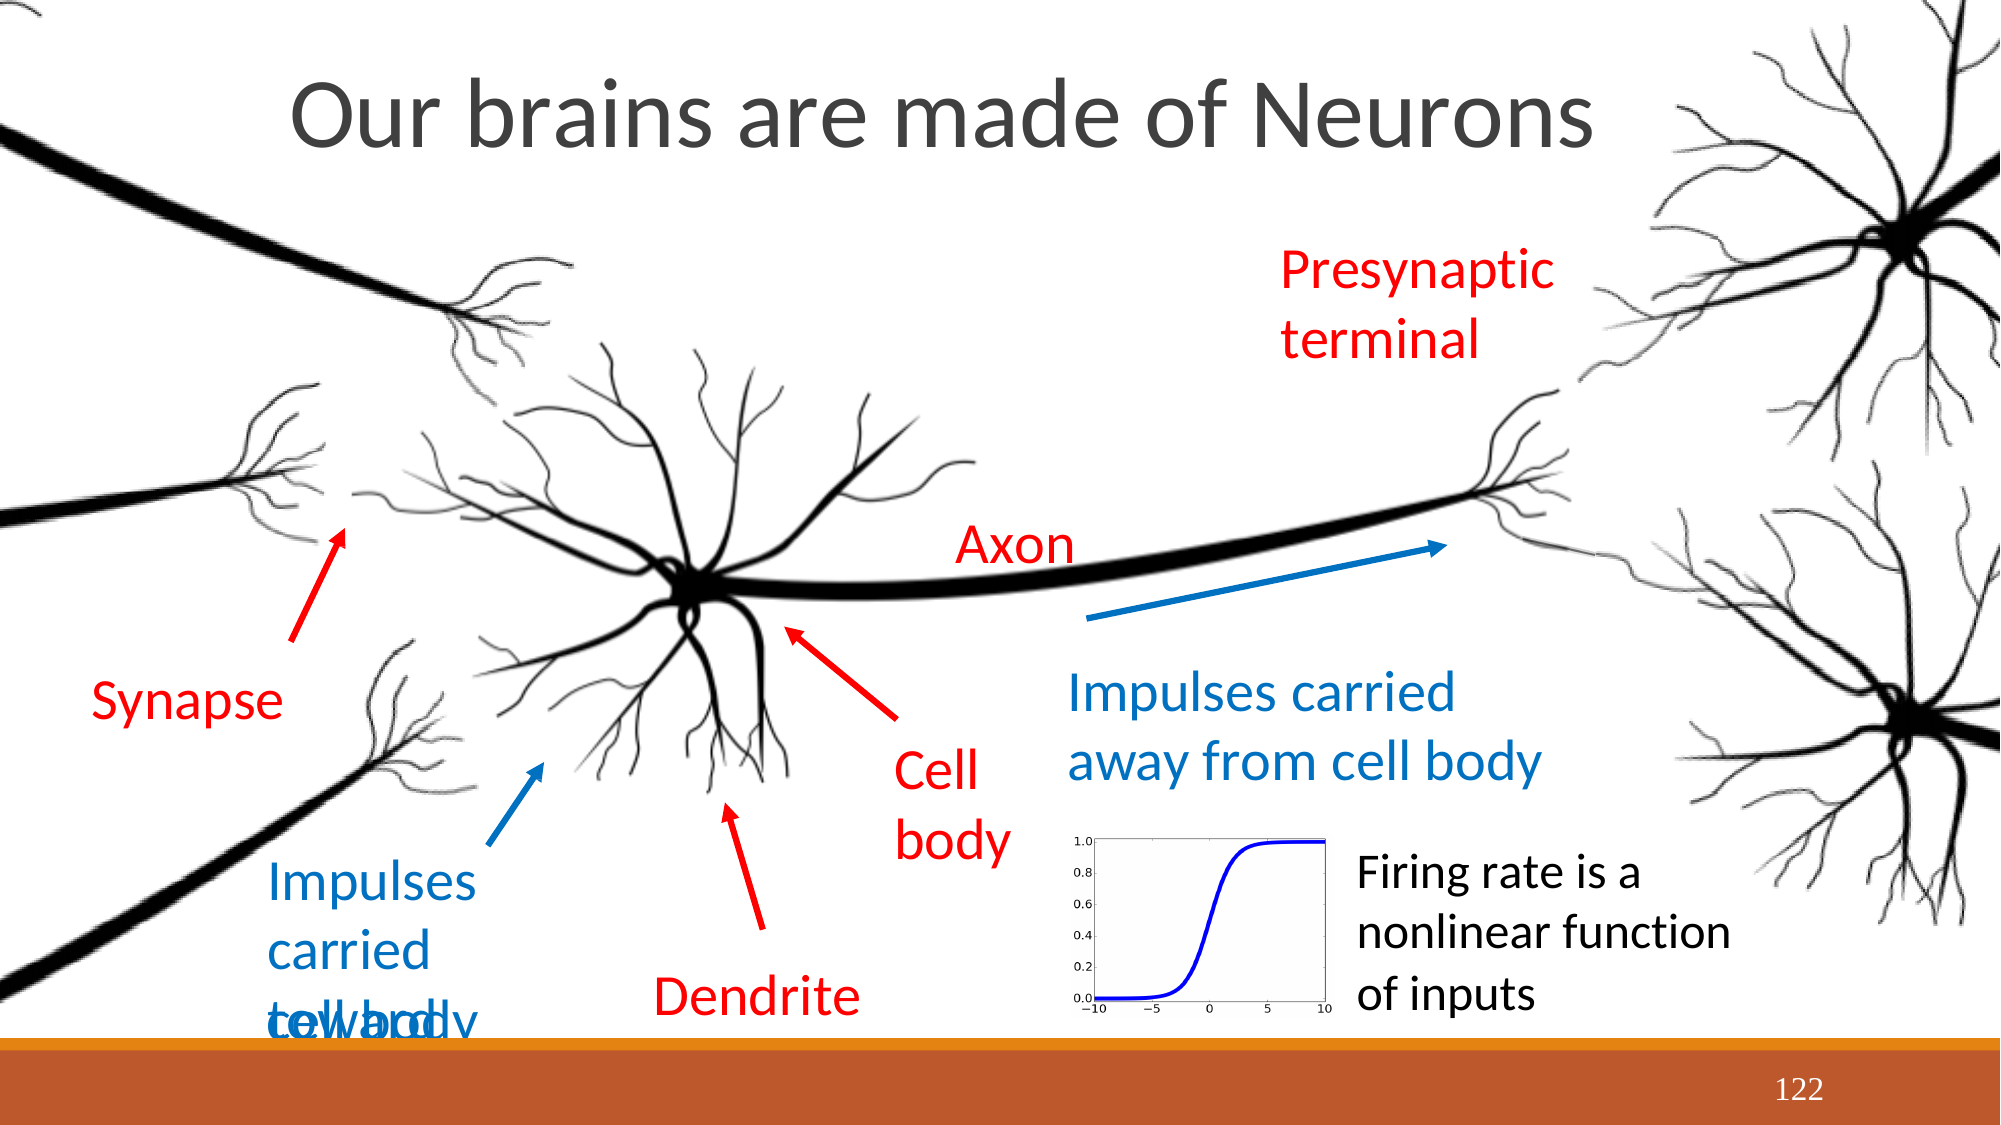

# Our brains are made of Neurons

Presynaptic terminal

Axon

Impulses carried away from cell body
Firing rate is a nonlinear function

Synapse
Cell body

Impulses carried toward

Dendrite
of inputs
cell body
Justin Johnson

122

September 18, 2019
Lecture 5 - 47